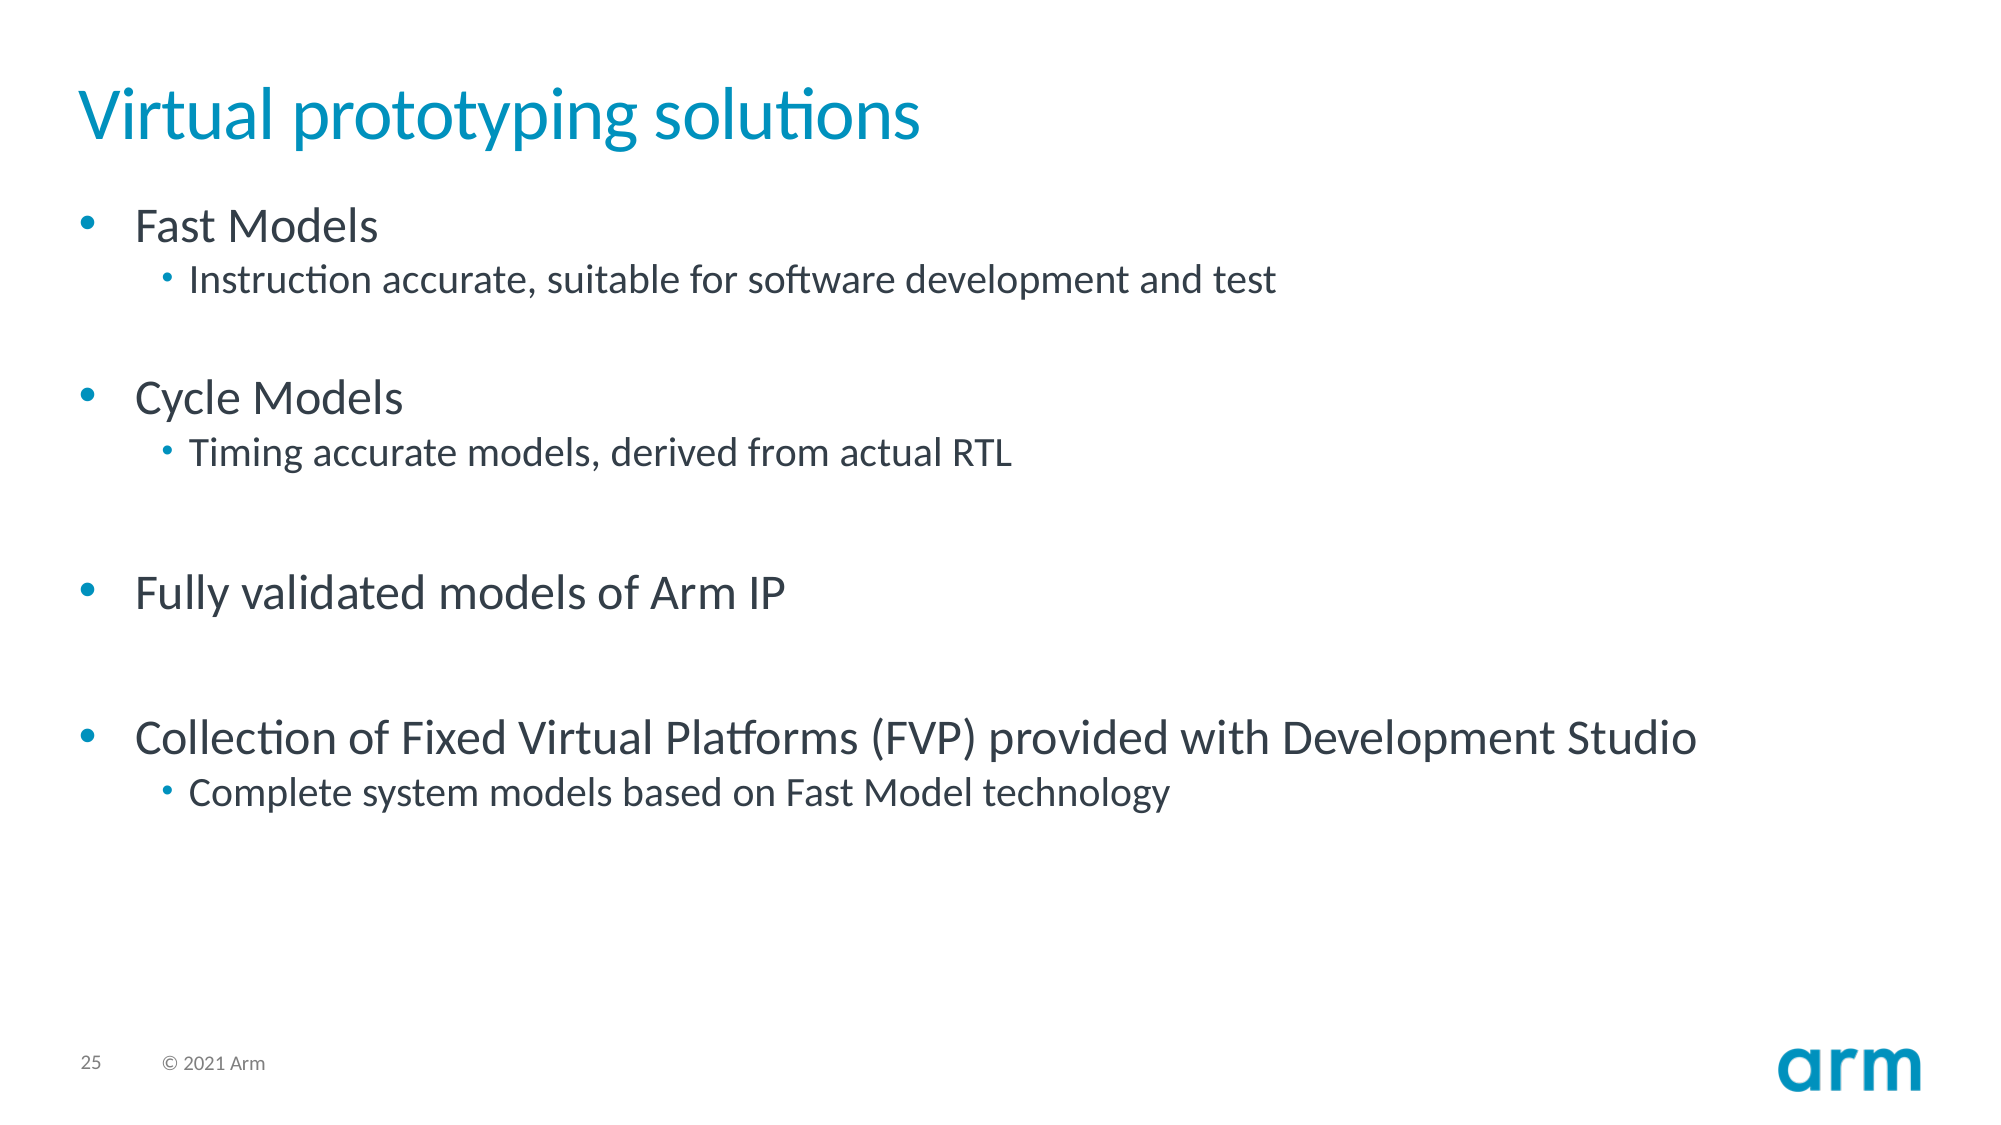

# Virtual prototyping solutions
Fast Models
Instruction accurate, suitable for software development and test

Cycle Models
Timing accurate models, derived from actual RTL

Fully validated models of Arm IP

Collection of Fixed Virtual Platforms (FVP) provided with Development Studio
Complete system models based on Fast Model technology